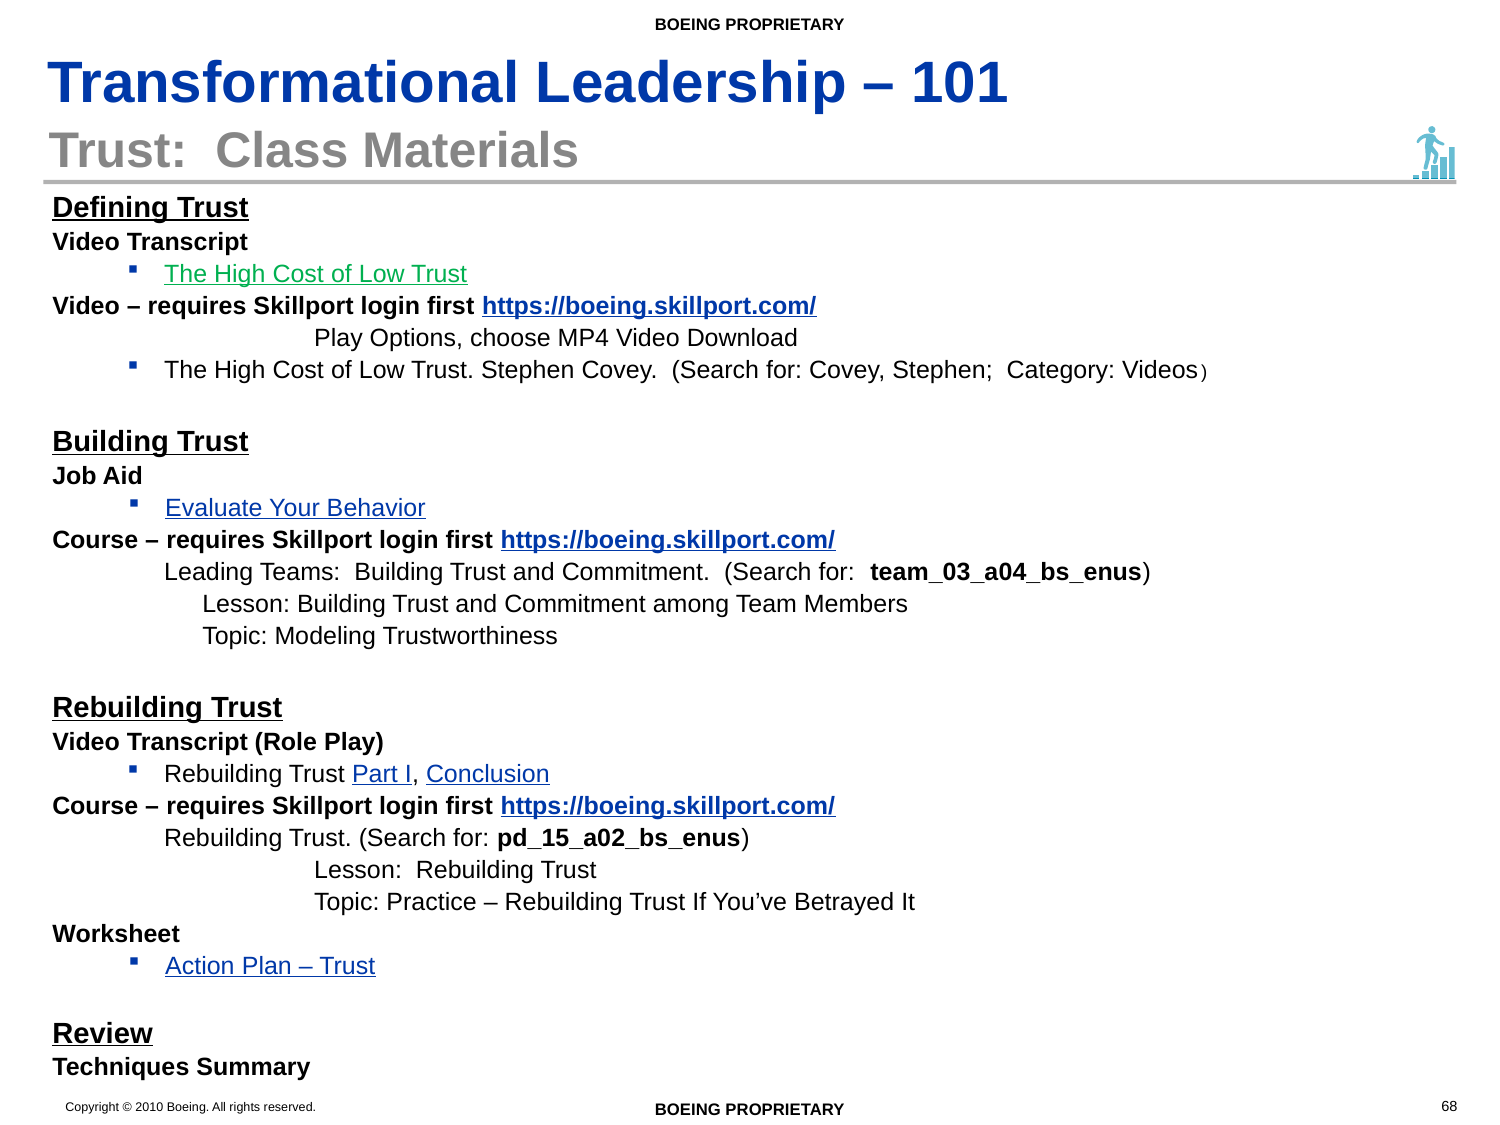

# Trust:  Class Materials
Defining Trust
Video Transcript
The High Cost of Low Trust
Video – requires Skillport login first https://boeing.skillport.com/
		Play Options, choose MP4 Video Download
The High Cost of Low Trust. Stephen Covey.  (Search for: Covey, Stephen;  Category: Videos)

Building Trust
Job Aid
Evaluate Your Behavior
Course – requires Skillport login first https://boeing.skillport.com/
	Leading Teams:  Building Trust and Commitment.  (Search for:  team_03_a04_bs_enus)
	Lesson: Building Trust and Commitment among Team Members
	Topic: Modeling Trustworthiness

Rebuilding Trust
Video Transcript (Role Play)
Rebuilding Trust Part I, Conclusion
Course – requires Skillport login first https://boeing.skillport.com/
	Rebuilding Trust. (Search for: pd_15_a02_bs_enus)
		Lesson:  Rebuilding Trust
		Topic: Practice – Rebuilding Trust If You’ve Betrayed It
Worksheet
Action Plan – Trust

Review
Techniques Summary

68